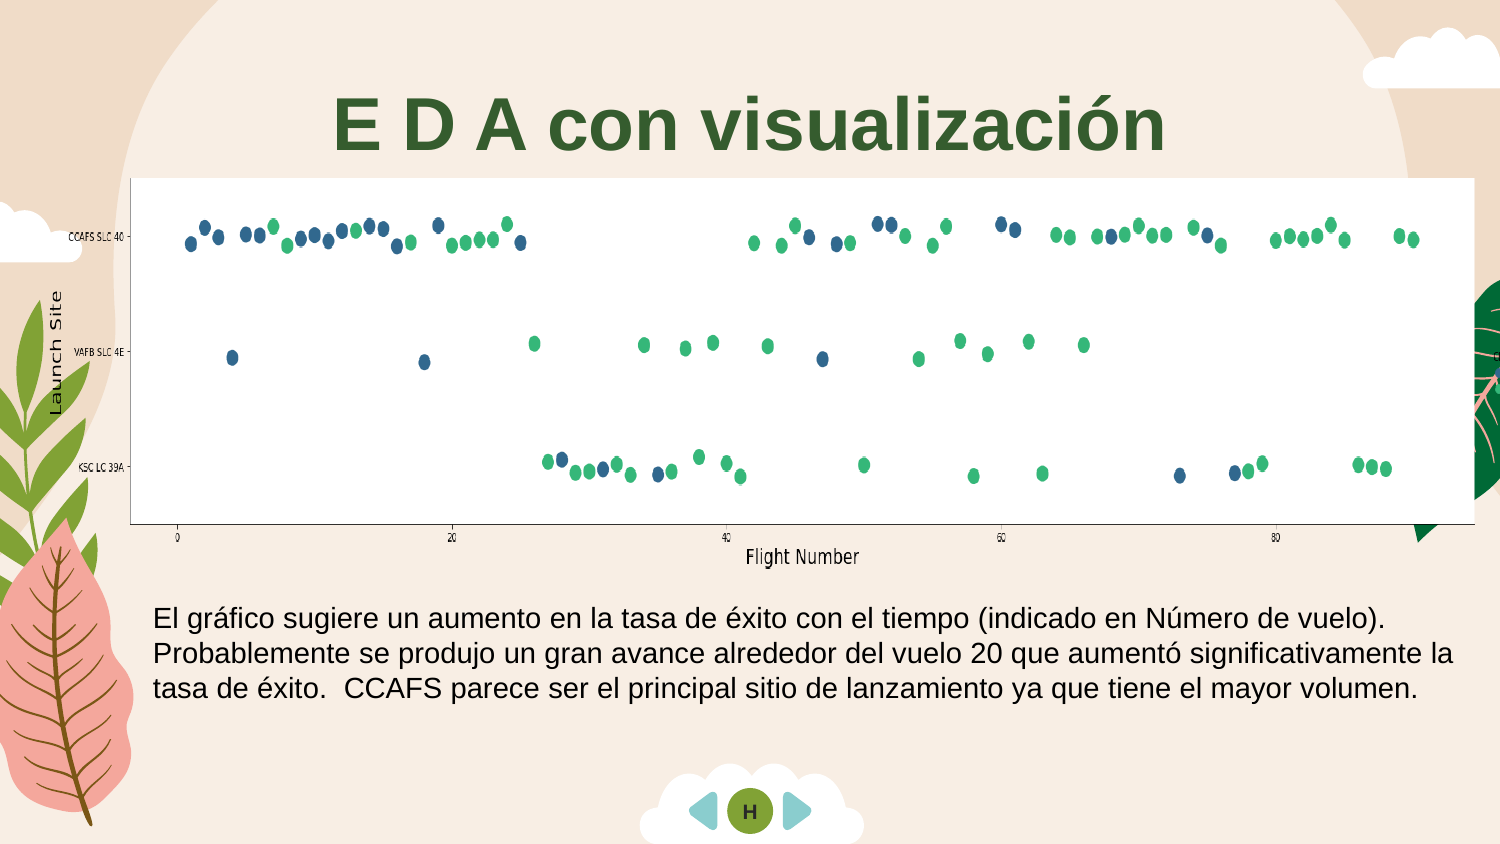

# E D A con visualización

El gráfico sugiere un aumento en la tasa de éxito con el tiempo (indicado en Número de vuelo).  Probablemente se produjo un gran avance alrededor del vuelo 20 que aumentó significativamente la tasa de éxito.  CCAFS parece ser el principal sitio de lanzamiento ya que tiene el mayor volumen.

H